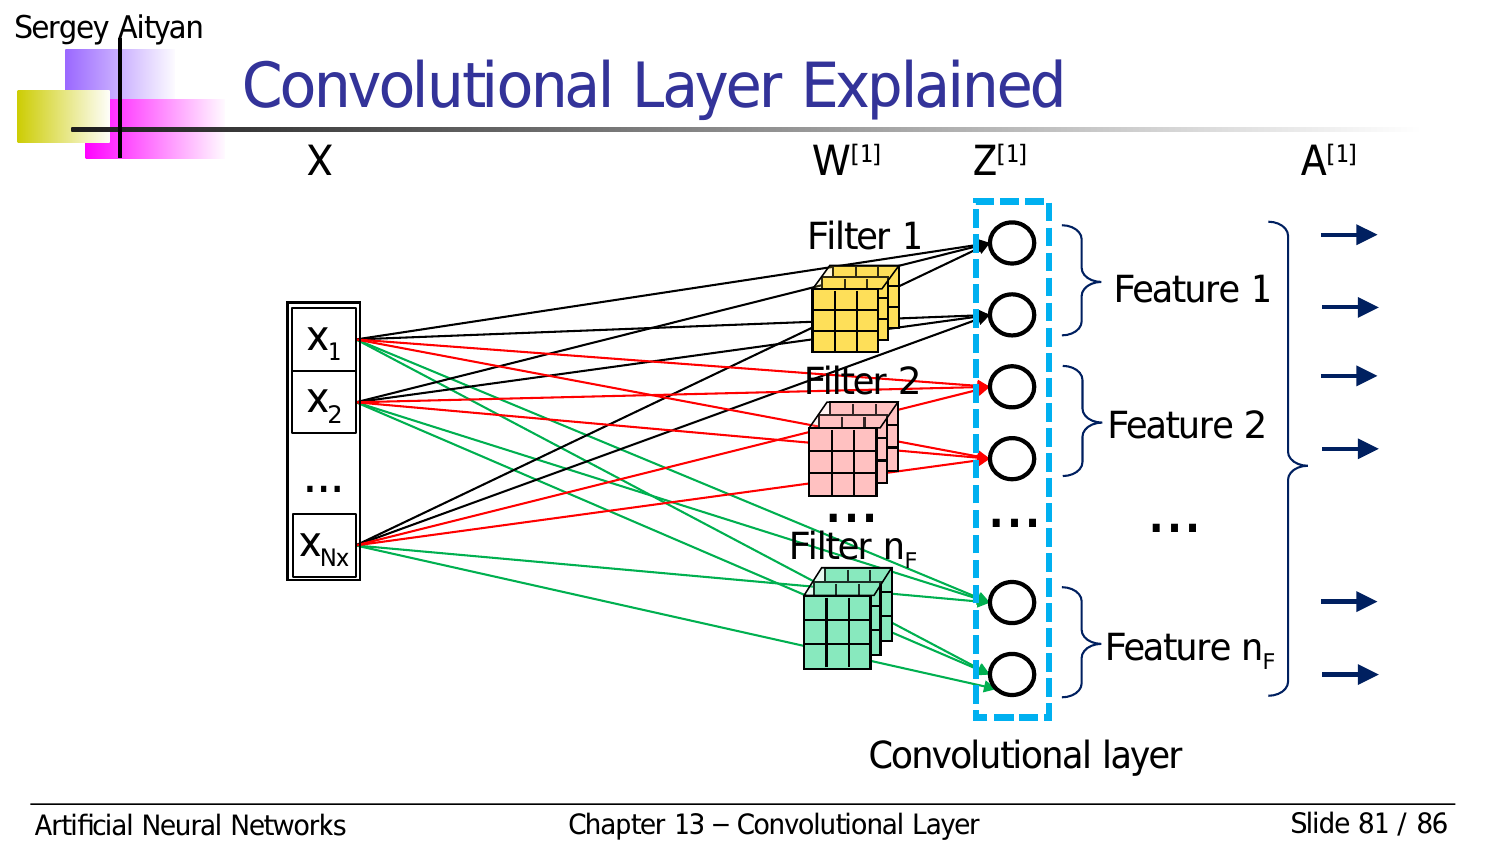

# Convolutional Layer Explained
X                                     W[1]       Z[1]                     A[1]

…

Filter 1

Feature 1

Feature 2
…
…

Feature nF
Convolutional layer

x1
x2
…
xNx
Filter 2

Filter nF